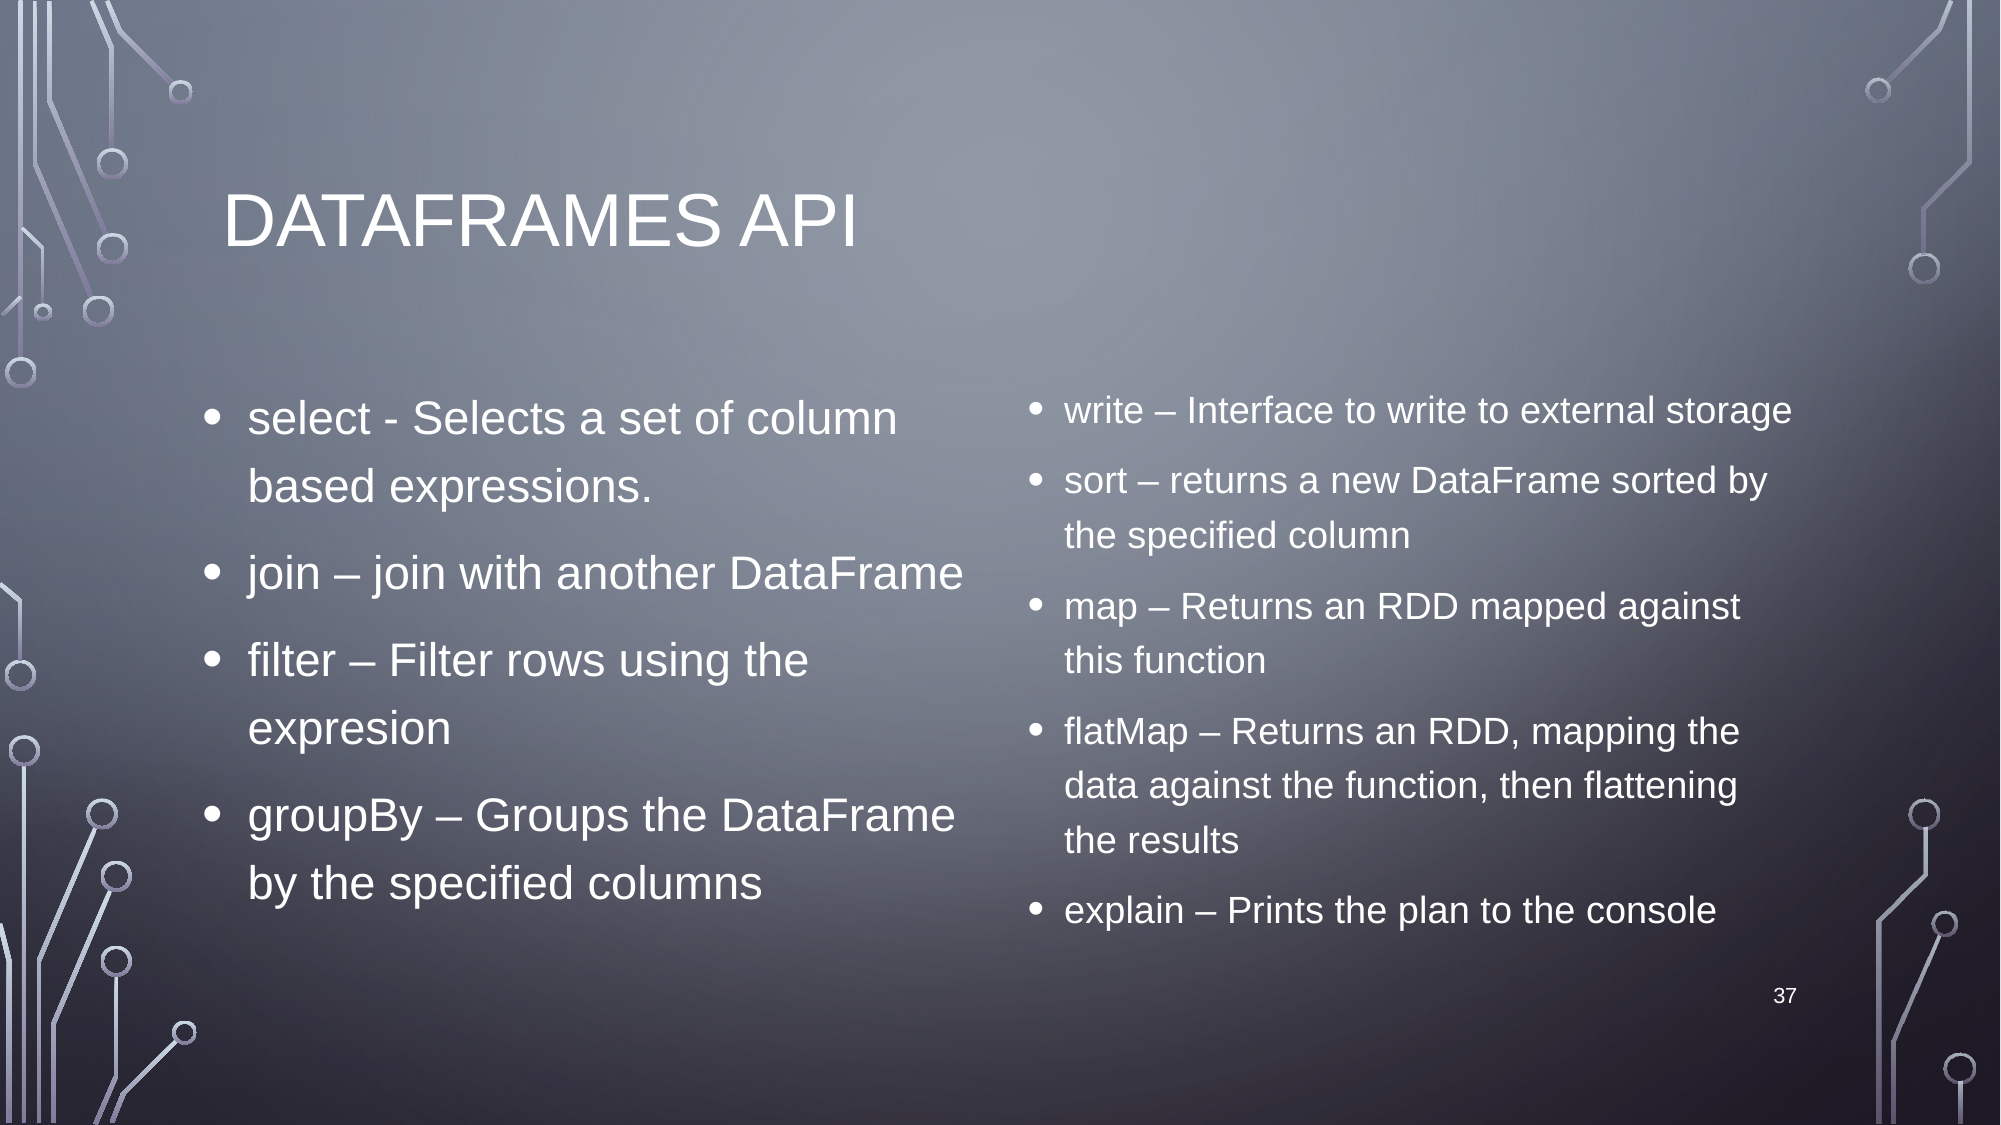

# DATAFrames API
select - Selects a set of column based expressions.
join – join with another DataFrame
filter – Filter rows using the expresion
groupBy – Groups the DataFrame by the specified columns
write – Interface to write to external storage
sort – returns a new DataFrame sorted by the specified column
map – Returns an RDD mapped against this function
flatMap – Returns an RDD, mapping the data against the function, then flattening the results
explain – Prints the plan to the console
37